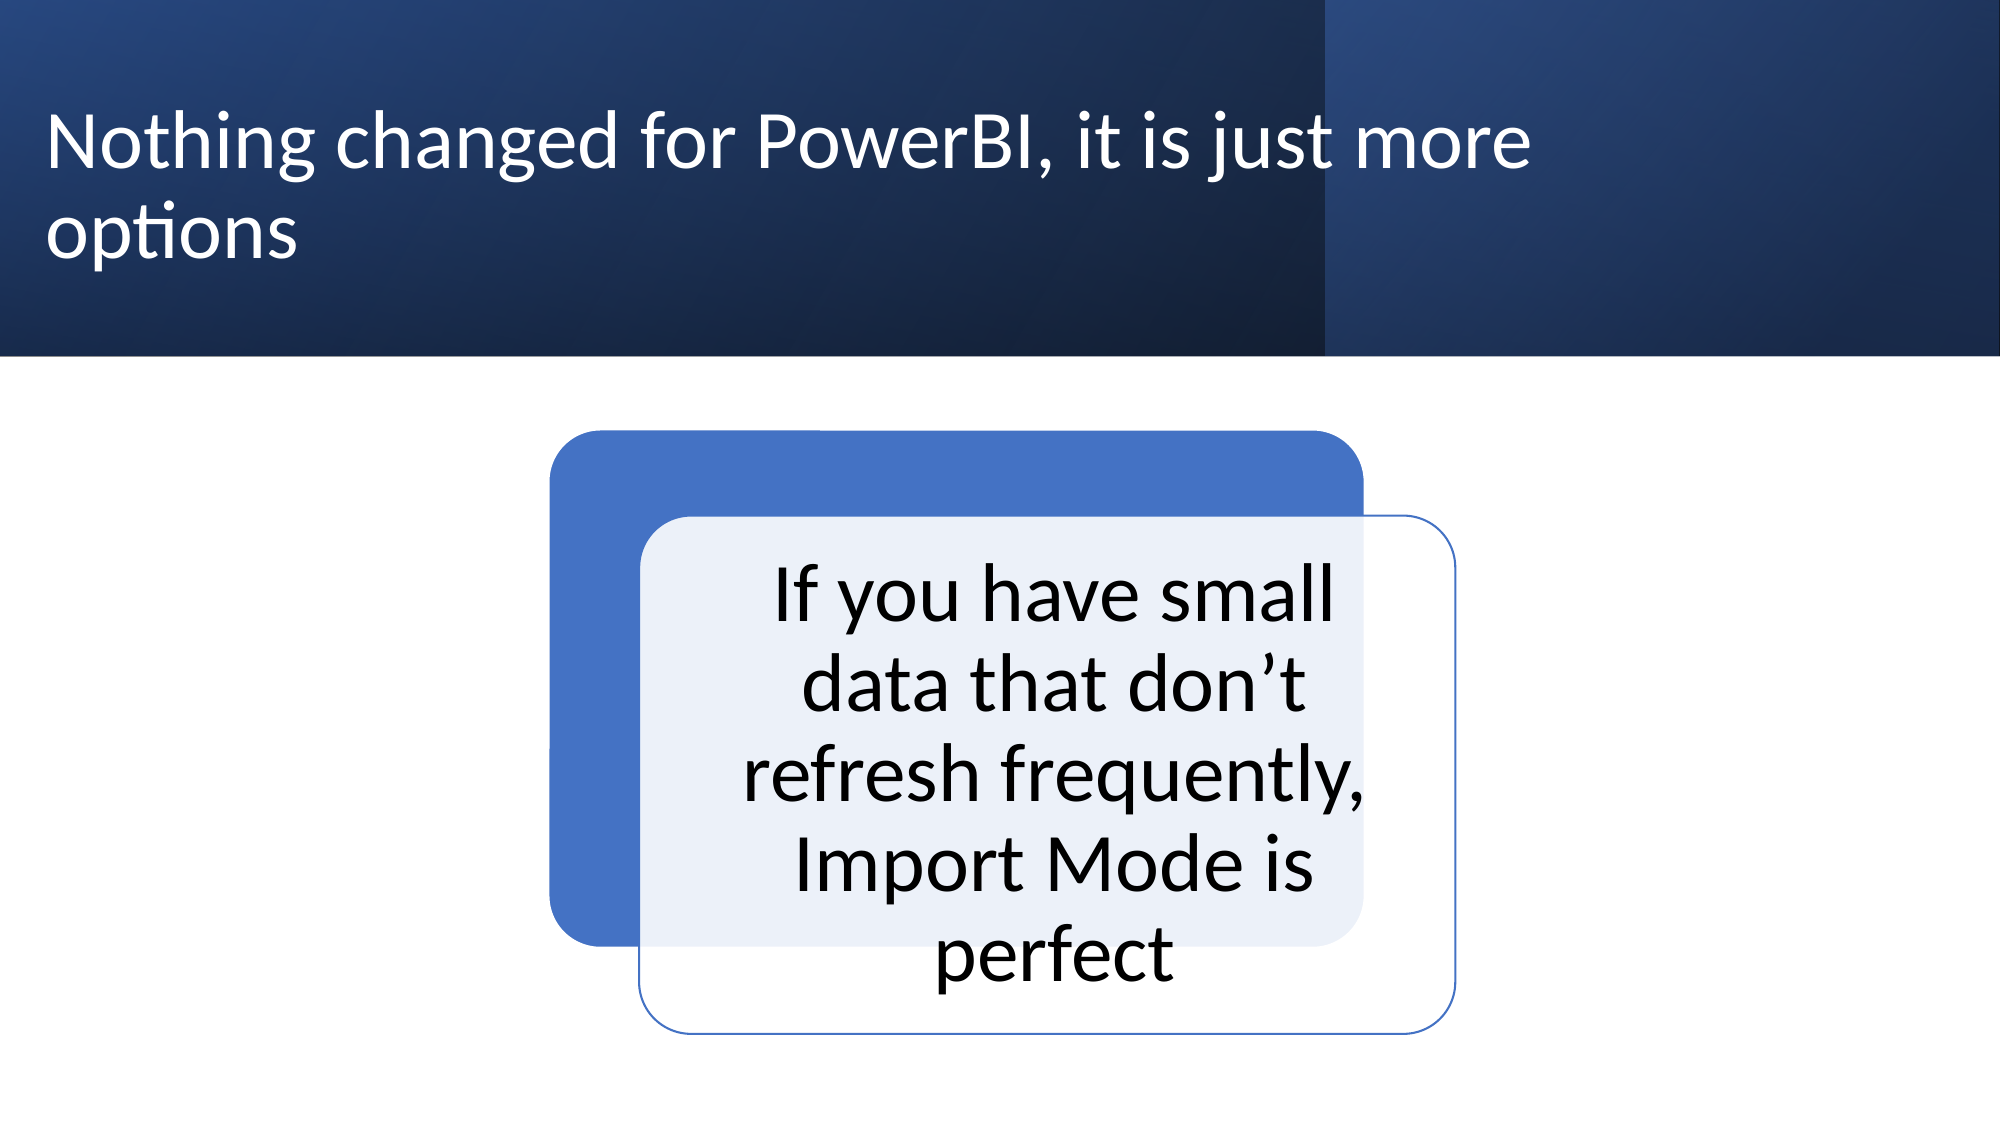

# Nothing changed for PowerBI, it is just more options
If you have small data that don’t refresh frequently, Import Mode is perfect